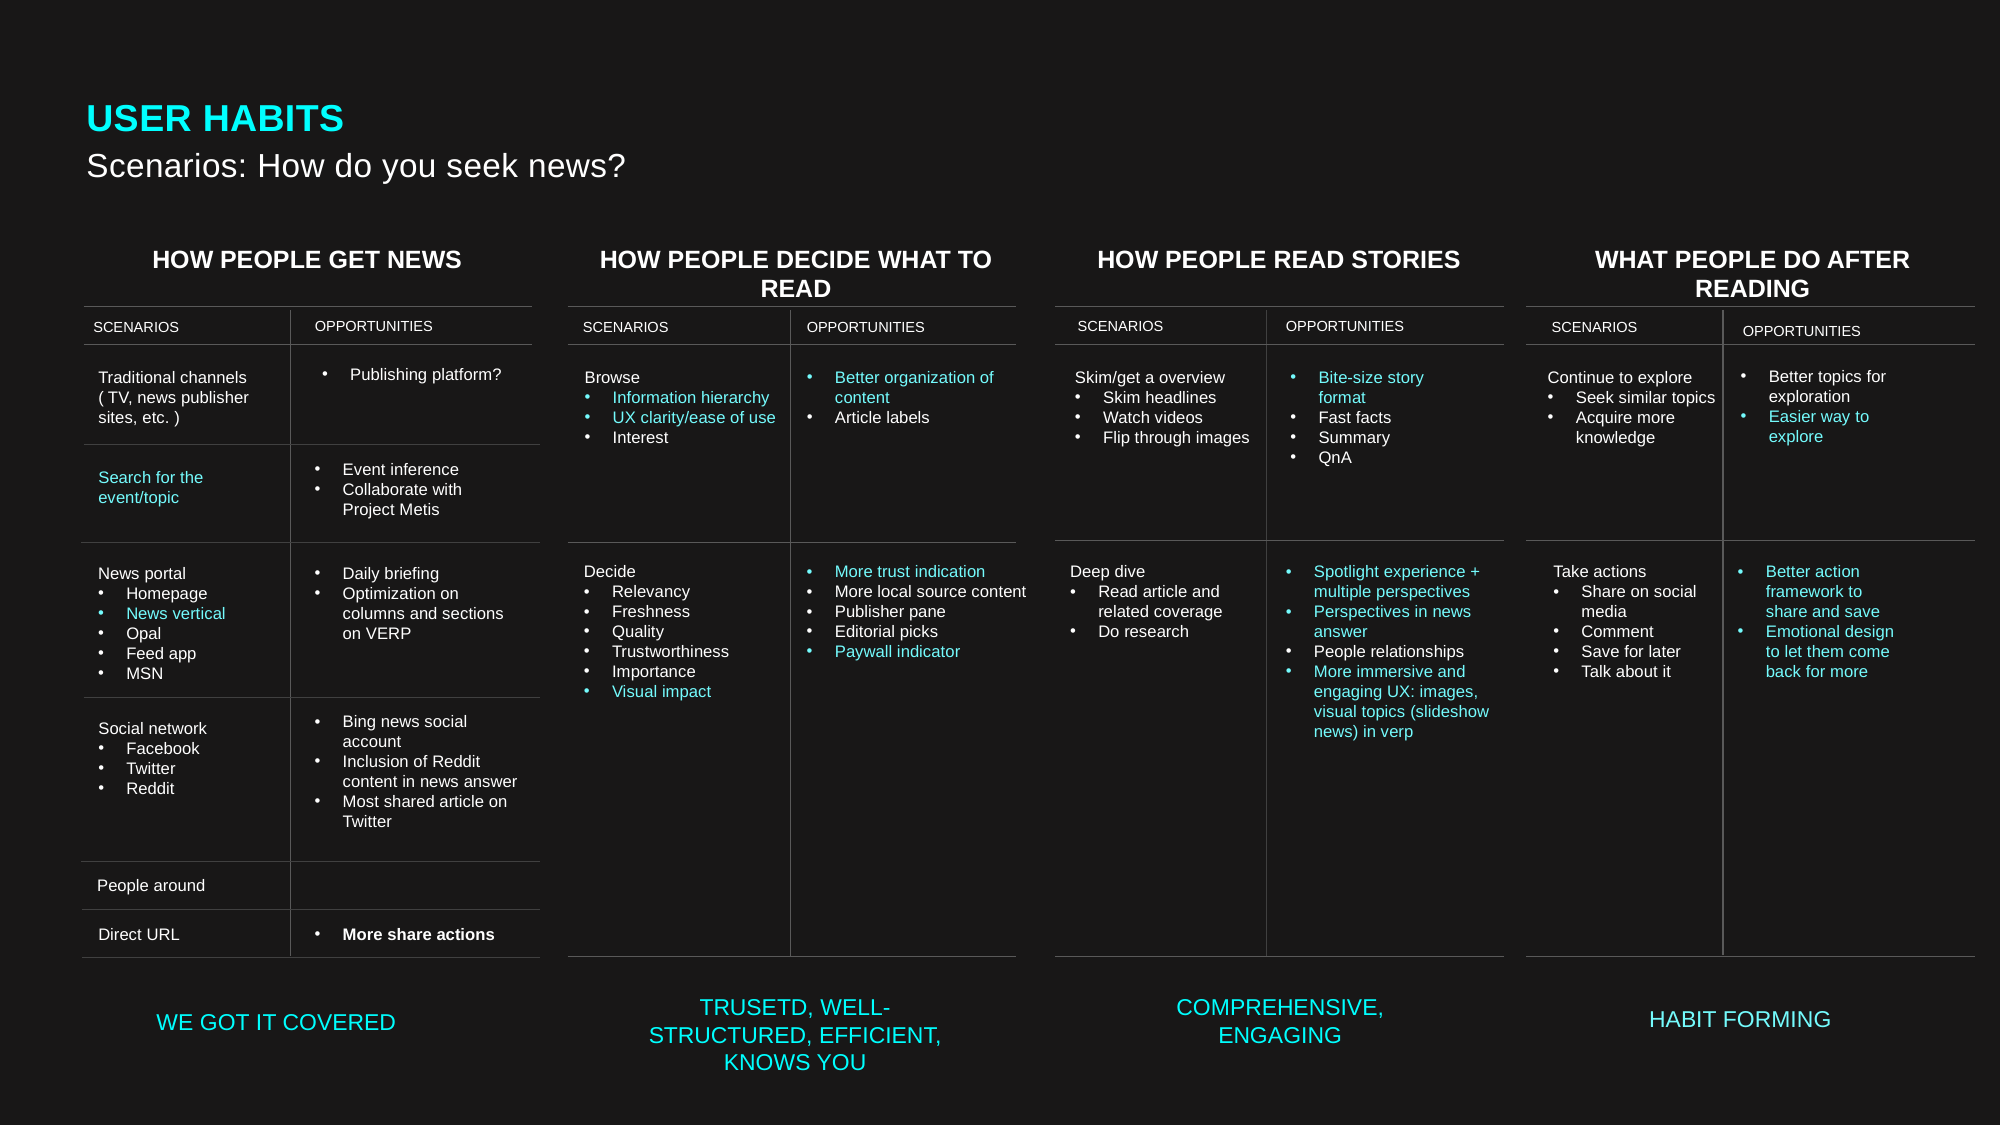

USER HABITS
Scenarios: How do you seek news?
HOW PEOPLE GET NEWS
HOW PEOPLE DECIDE WHAT TO READ
HOW PEOPLE READ STORIES
WHAT PEOPLE DO AFTER READING
OPPORTUNITIES
SCENARIOS
OPPORTUNITIES
SCENARIOS
OPPORTUNITIES
SCENARIOS
SCENARIOS
OPPORTUNITIES
Publishing platform?

Better topics for exploration
Easier way to explore

Browse
Information hierarchy
UX clarity/ease of use
Interest

Better organization of content
Article labels

Bite-size story format
Fast facts
Summary
QnA

Continue to explore
Seek similar topics
Acquire more knowledge

Traditional channels
( TV, news publisher sites, etc. )
Skim/get a overview
Skim headlines
Watch videos
Flip through images

Event inference
Collaborate with Project Metis

Search for the event/topic
Decide
Relevancy
Freshness
Quality
Trustworthiness
Importance
Visual impact
More trust indication
More local source content
Publisher pane
Editorial picks
Paywall indicator

Deep dive
Read article and related coverage
Do research

Spotlight experience + multiple perspectives
Perspectives in news answer
People relationships
More immersive and engaging UX: images, visual topics (slideshow news) in verp

Take actions
Share on social media
Comment
Save for later
Talk about it

Better action framework to share and save
Emotional design to let them come back for more

News portal
Homepage
News vertical
Opal
Feed app
MSN

Daily briefing
Optimization on columns and sections on VERP

Bing news social account
Inclusion of Reddit content in news answer
Most shared article on Twitter

Social network
Facebook
Twitter
Reddit
People around
Direct URL
More share actions

TRUSETD, WELL-STRUCTURED, EFFICIENT, KNOWS YOU
COMPREHENSIVE, ENGAGING
HABIT FORMING
WE GOT IT COVERED